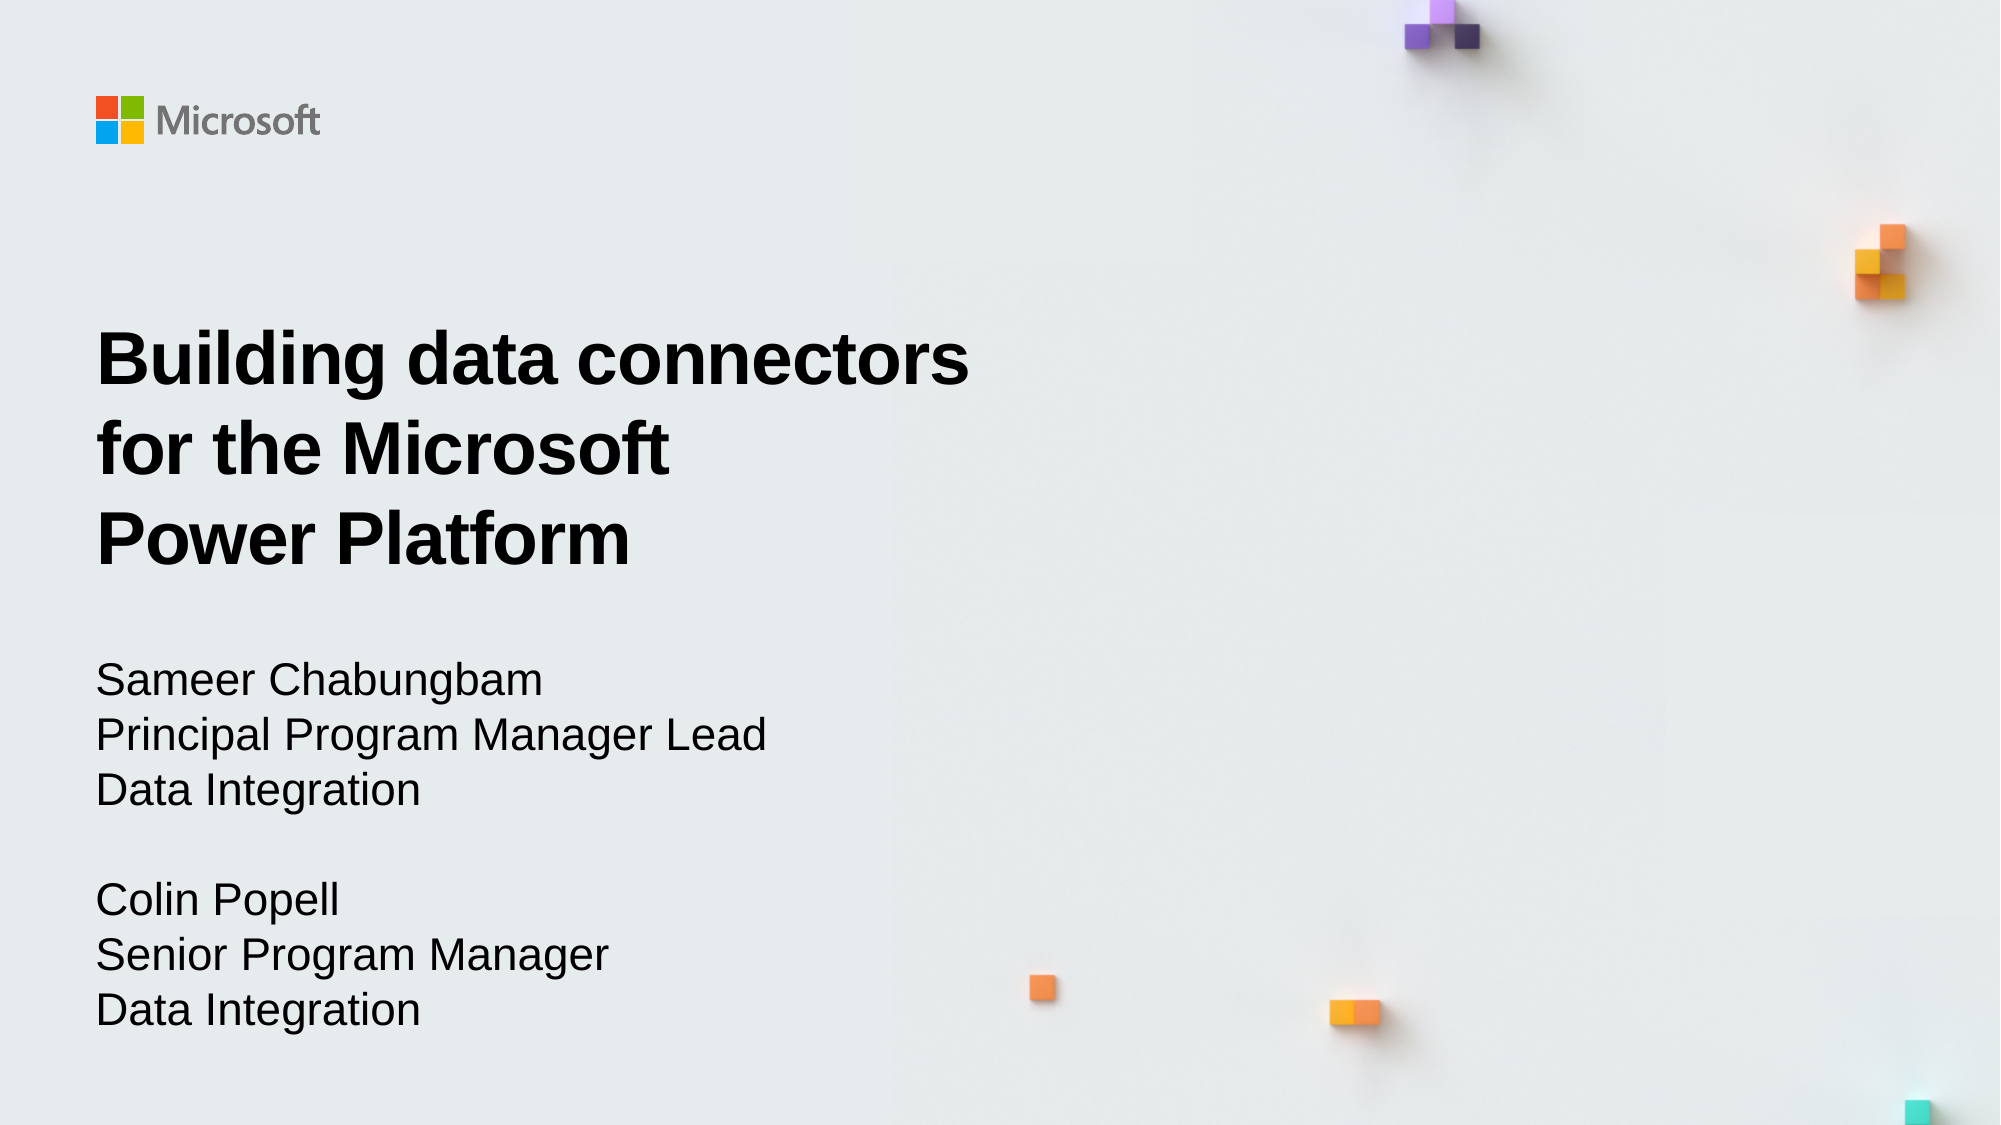

# Building data connectors for the Microsoft Power Platform
Sameer Chabungbam
Principal Program Manager Lead
Data Integration

Colin Popell
Senior Program Manager
Data Integration